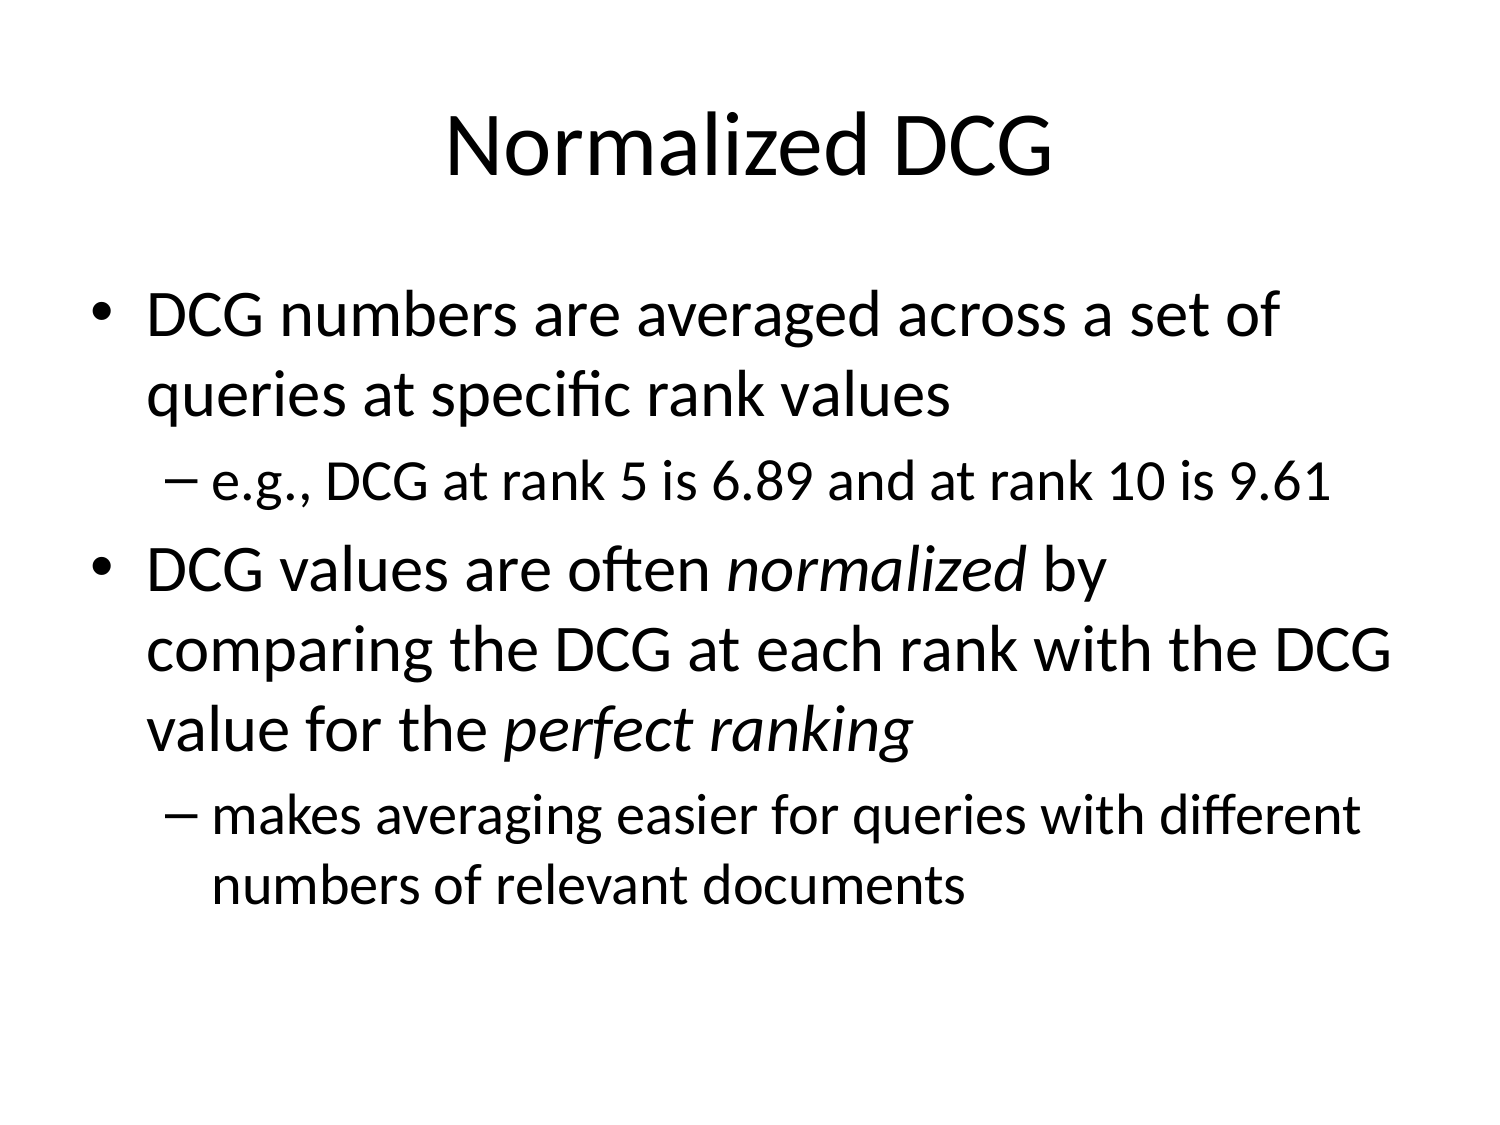

# Normalized DCG
DCG numbers are averaged across a set of queries at specific rank values
e.g., DCG at rank 5 is 6.89 and at rank 10 is 9.61
DCG values are often normalized by comparing the DCG at each rank with the DCG value for the perfect ranking
makes averaging easier for queries with different numbers of relevant documents